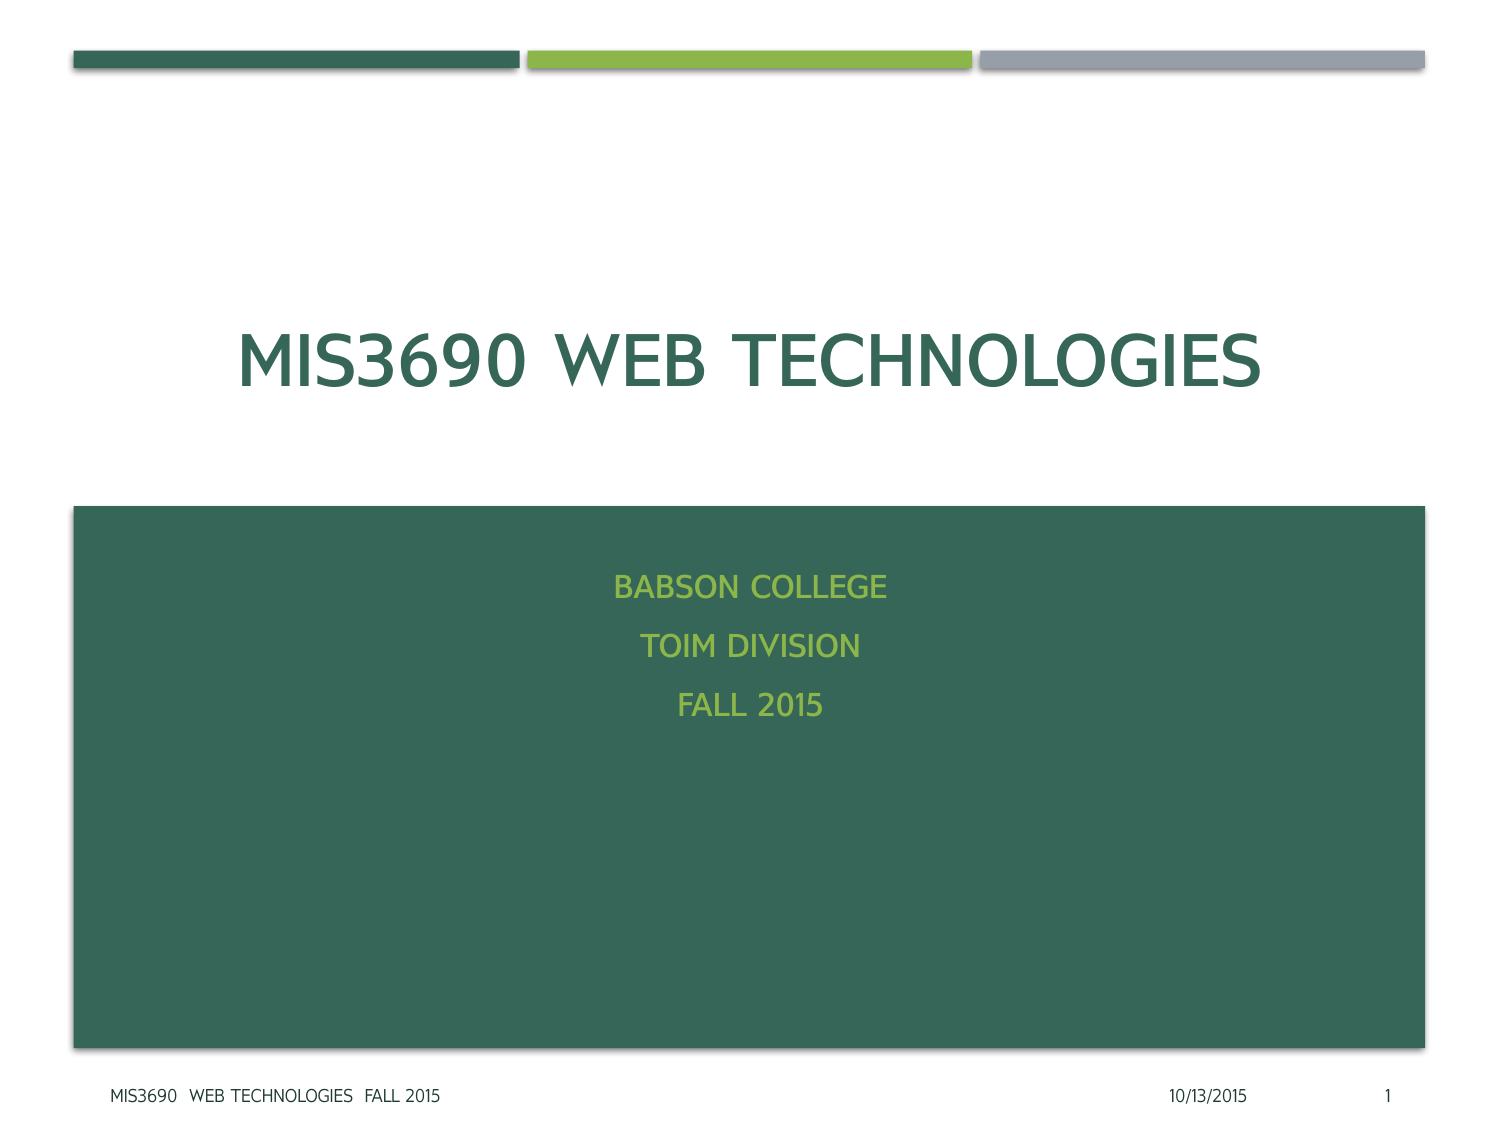

# MIS3690 Web Technologies
Babson College
TOIM Division
Fall 2015

MIS3690  Web Technologies  Fall 2015
10/13/2015
1